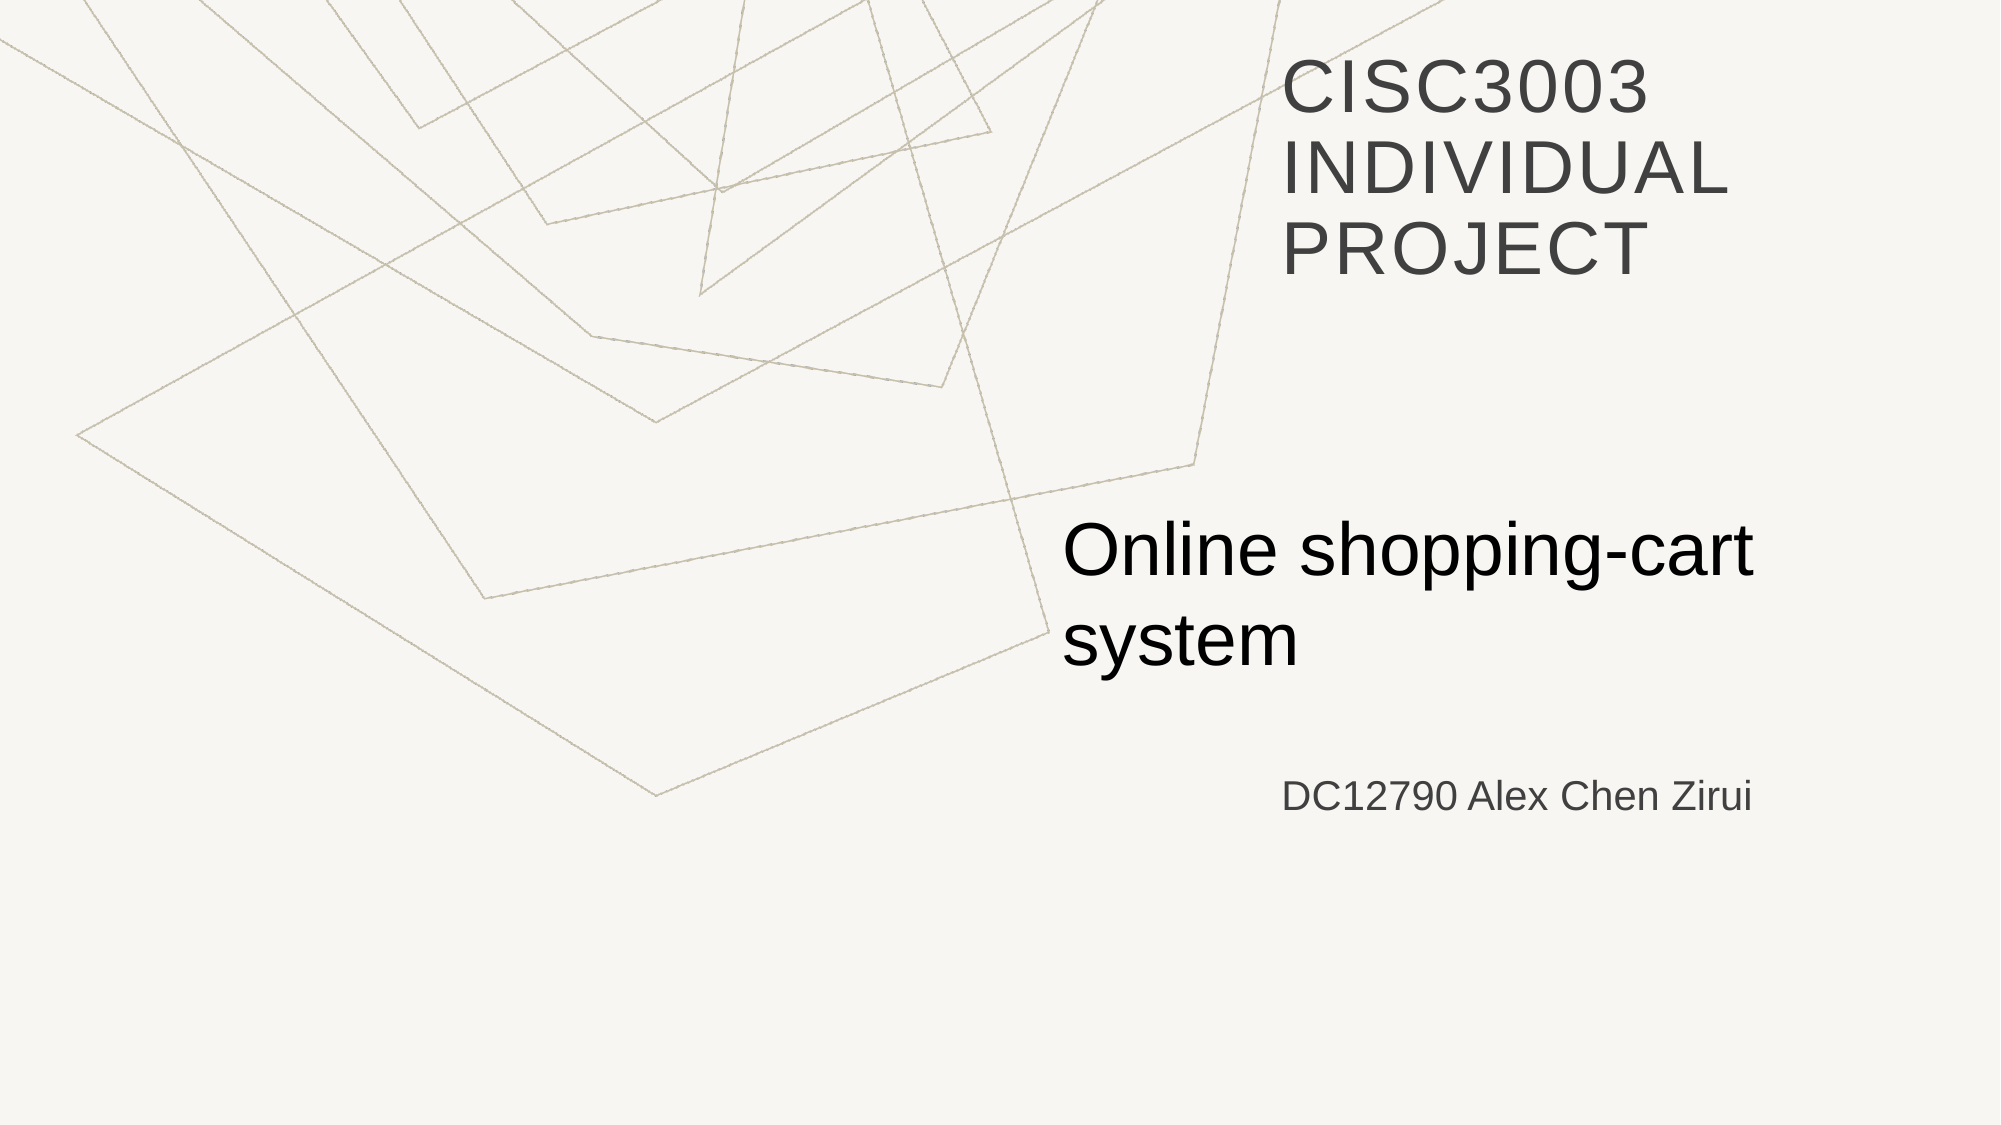

# CISC3003 Individual project
Online shopping-cart system
DC12790 Alex Chen Zirui